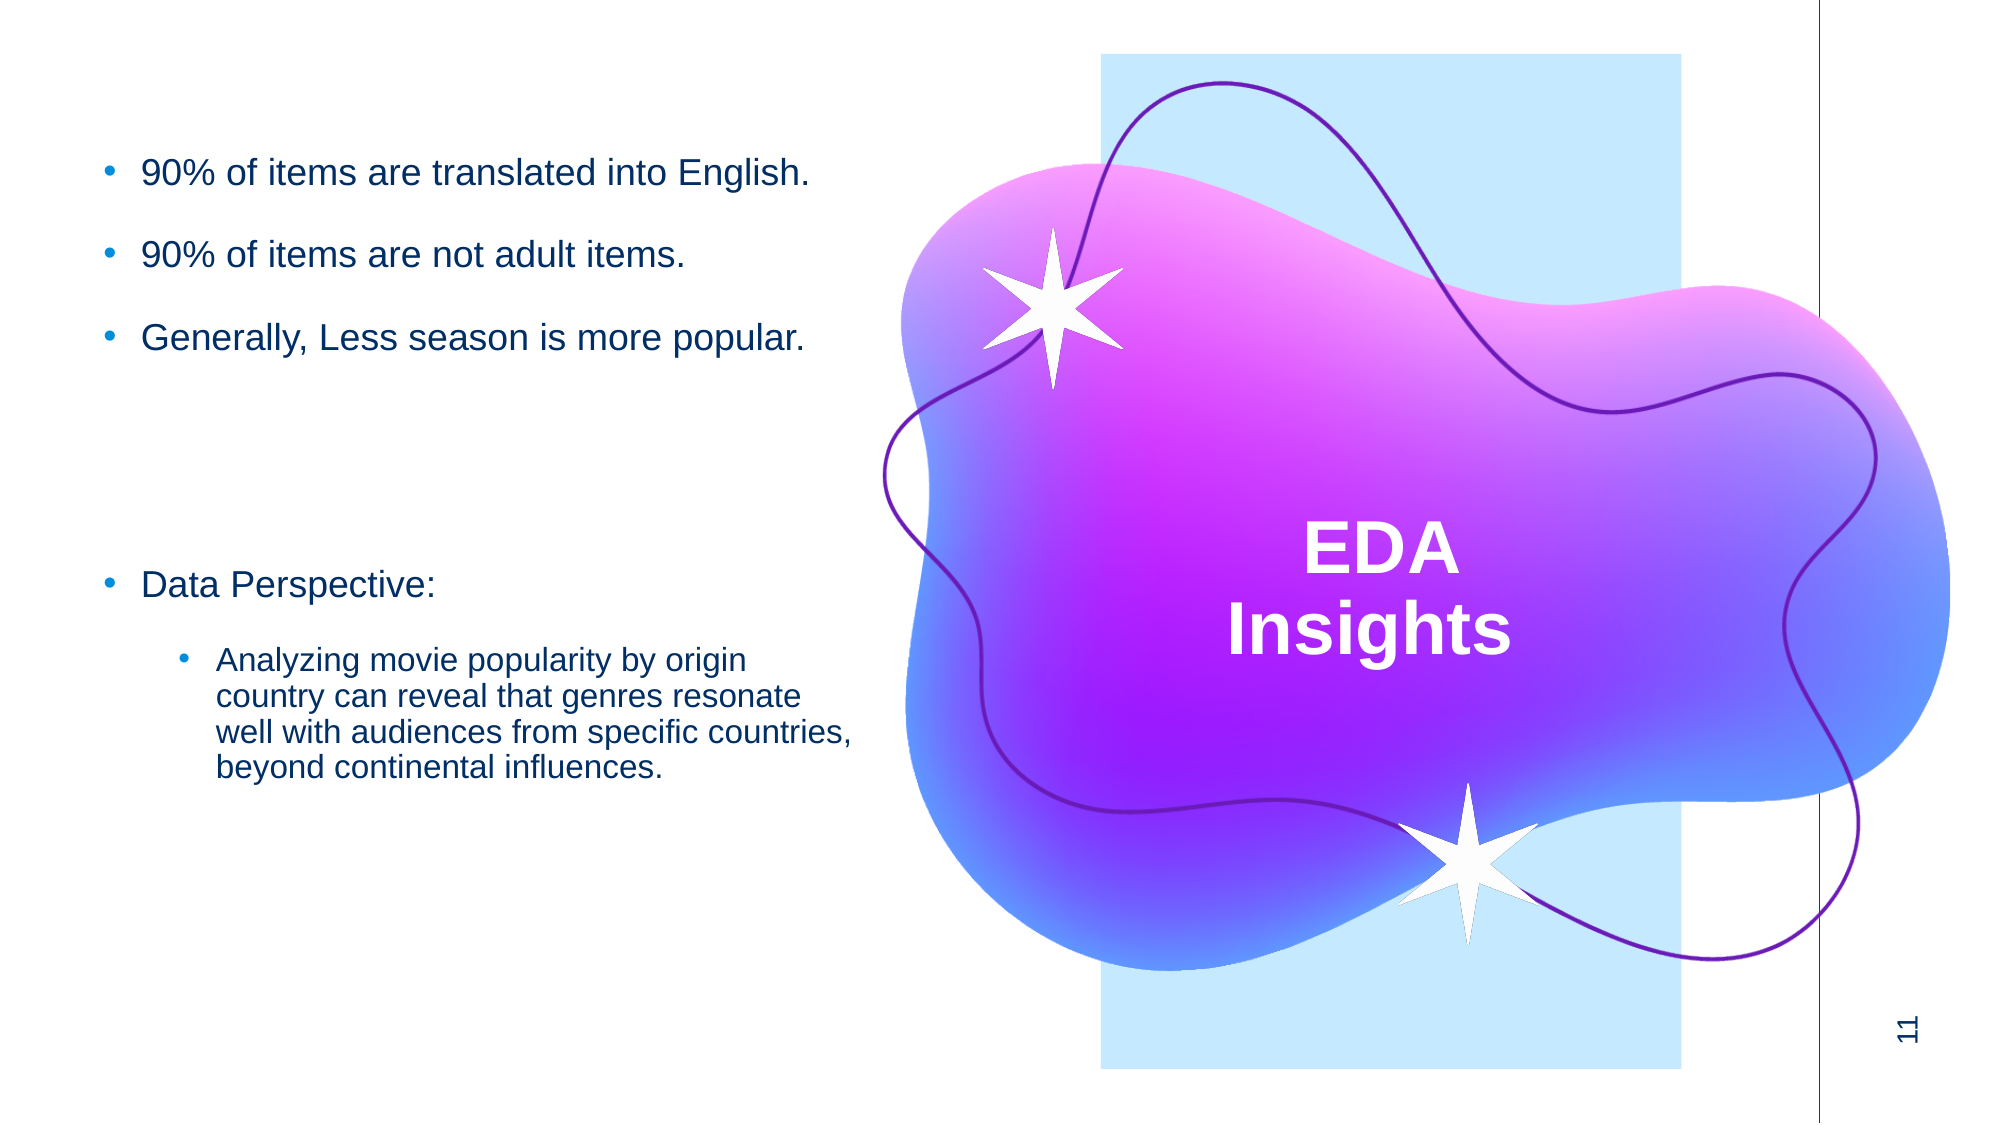

90% of items are translated into English.
90% of items are not adult items.
Generally, Less season is more popular.

Data Perspective:
Analyzing movie popularity by origin country can reveal that genres resonate well with audiences from specific countries, beyond continental influences.

# EDA Insights
11